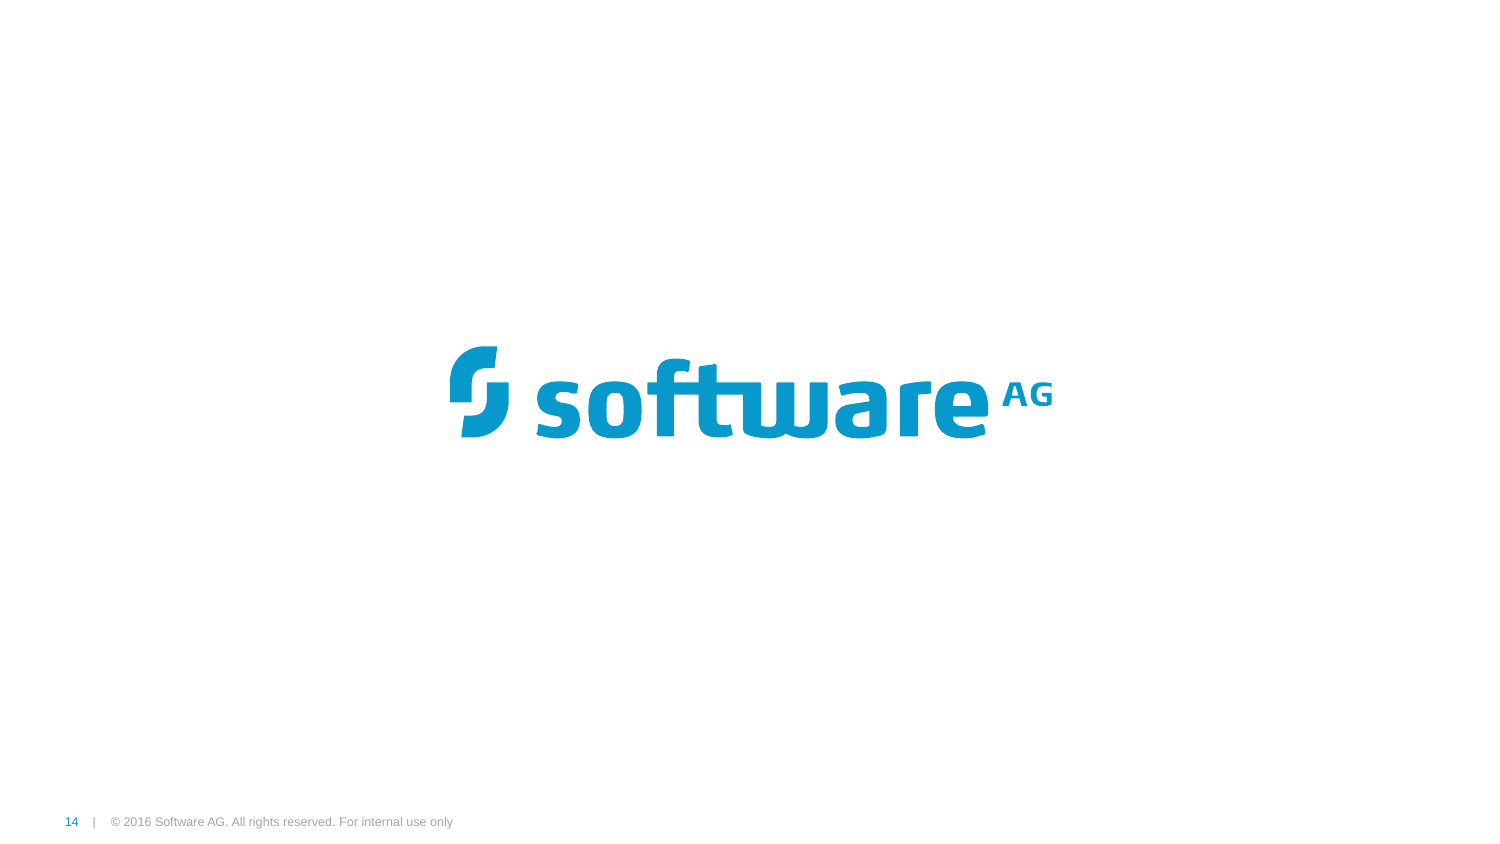

© 2016 Software AG. All rights reserved. For internal use only